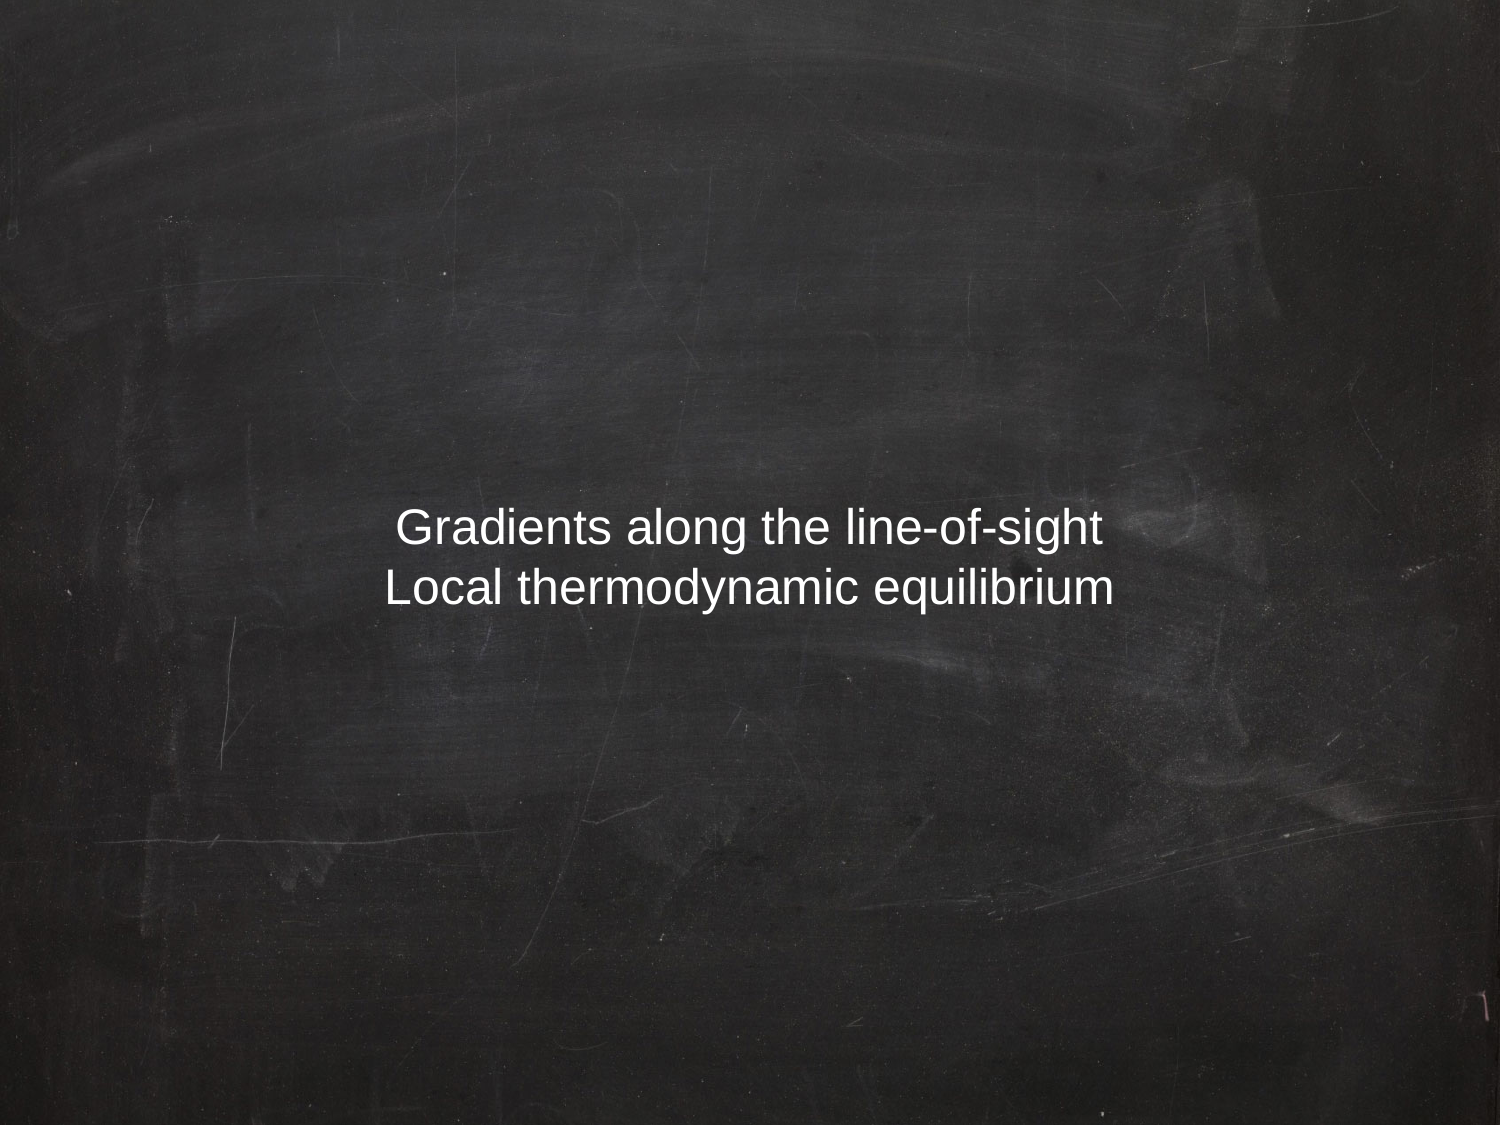

Gradients along the line-of-sight
Local thermodynamic equilibrium